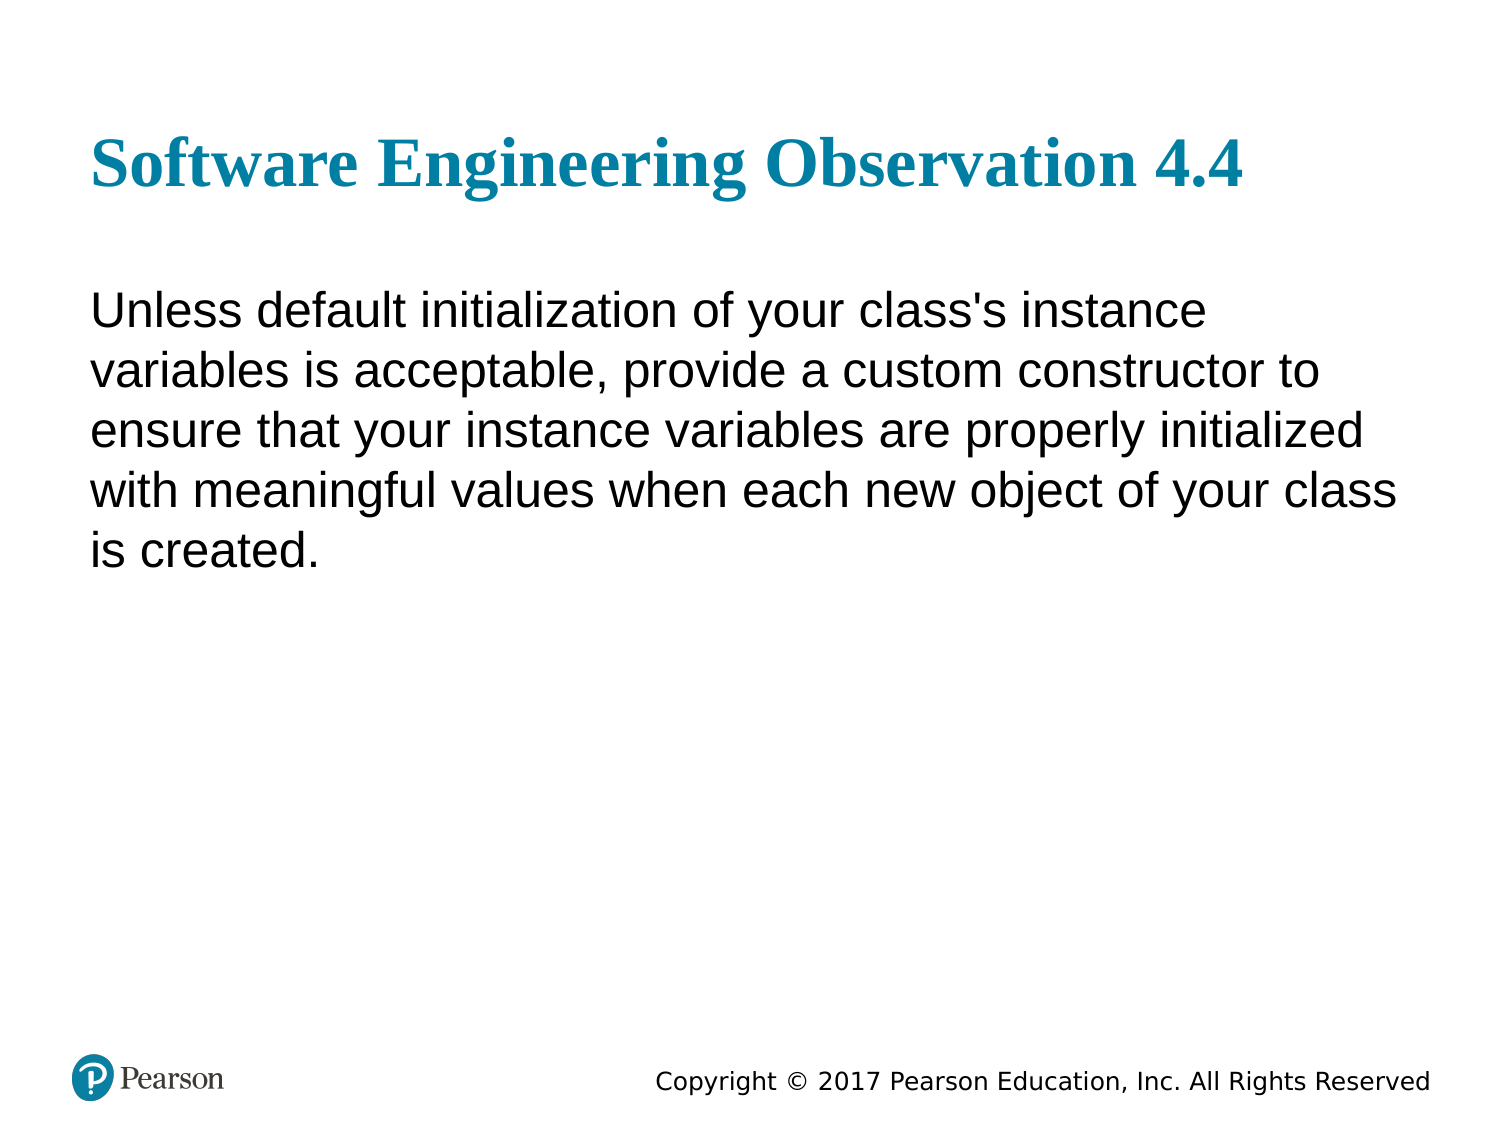

# Software Engineering Observation 4.4
Unless default initialization of your class's instance variables is acceptable, provide a custom constructor to ensure that your instance variables are properly initialized with meaningful values when each new object of your class is created.